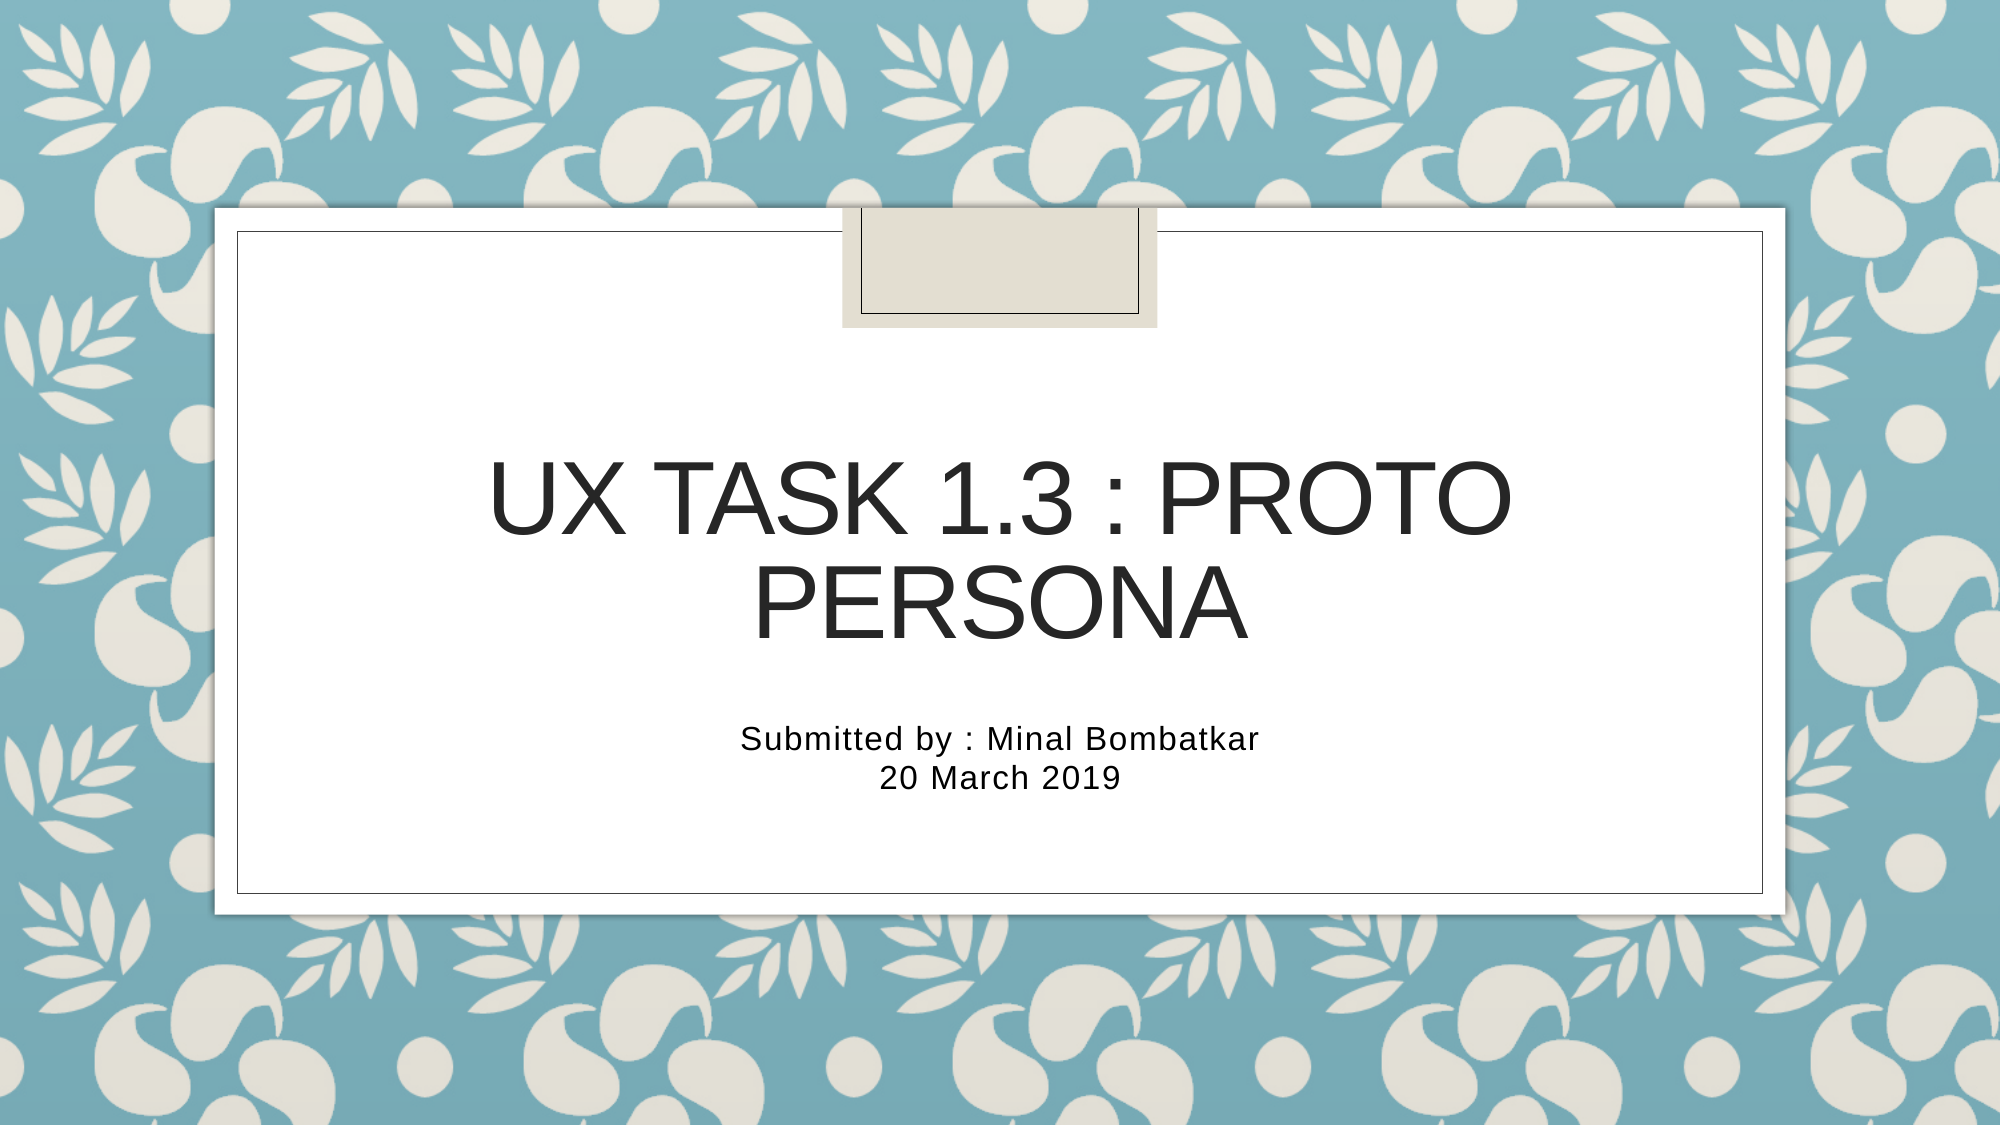

# UX Task 1.3 : PROTO PERSONA
Submitted by : Minal Bombatkar
20 March 2019